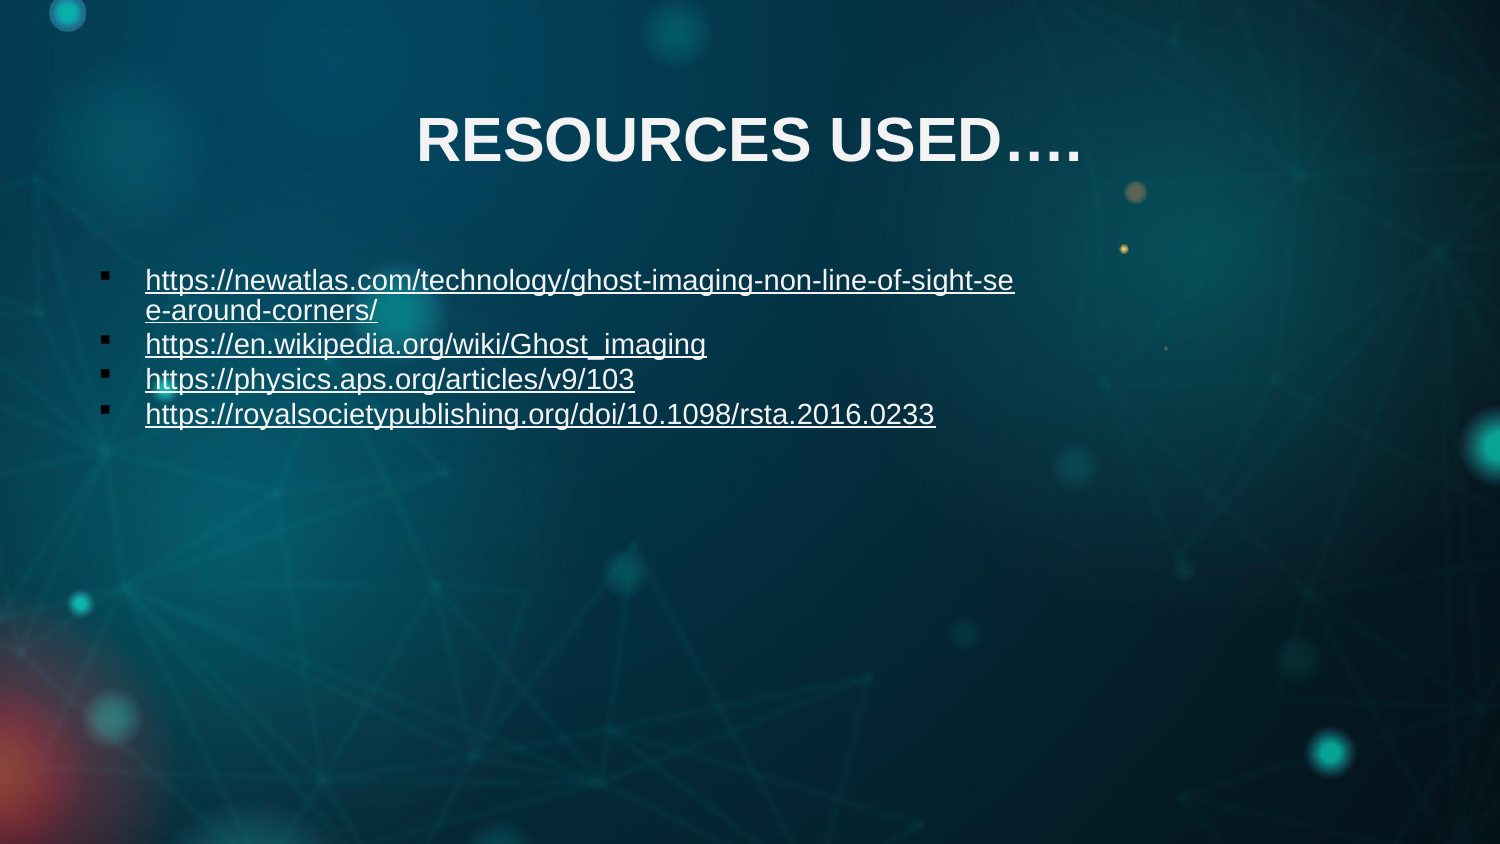

# RESOURCES USED….
https://newatlas.com/technology/ghost-imaging-non-line-of-sight-see-around-corners/
https://en.wikipedia.org/wiki/Ghost_imaging
https://physics.aps.org/articles/v9/103
https://royalsocietypublishing.org/doi/10.1098/rsta.2016.0233